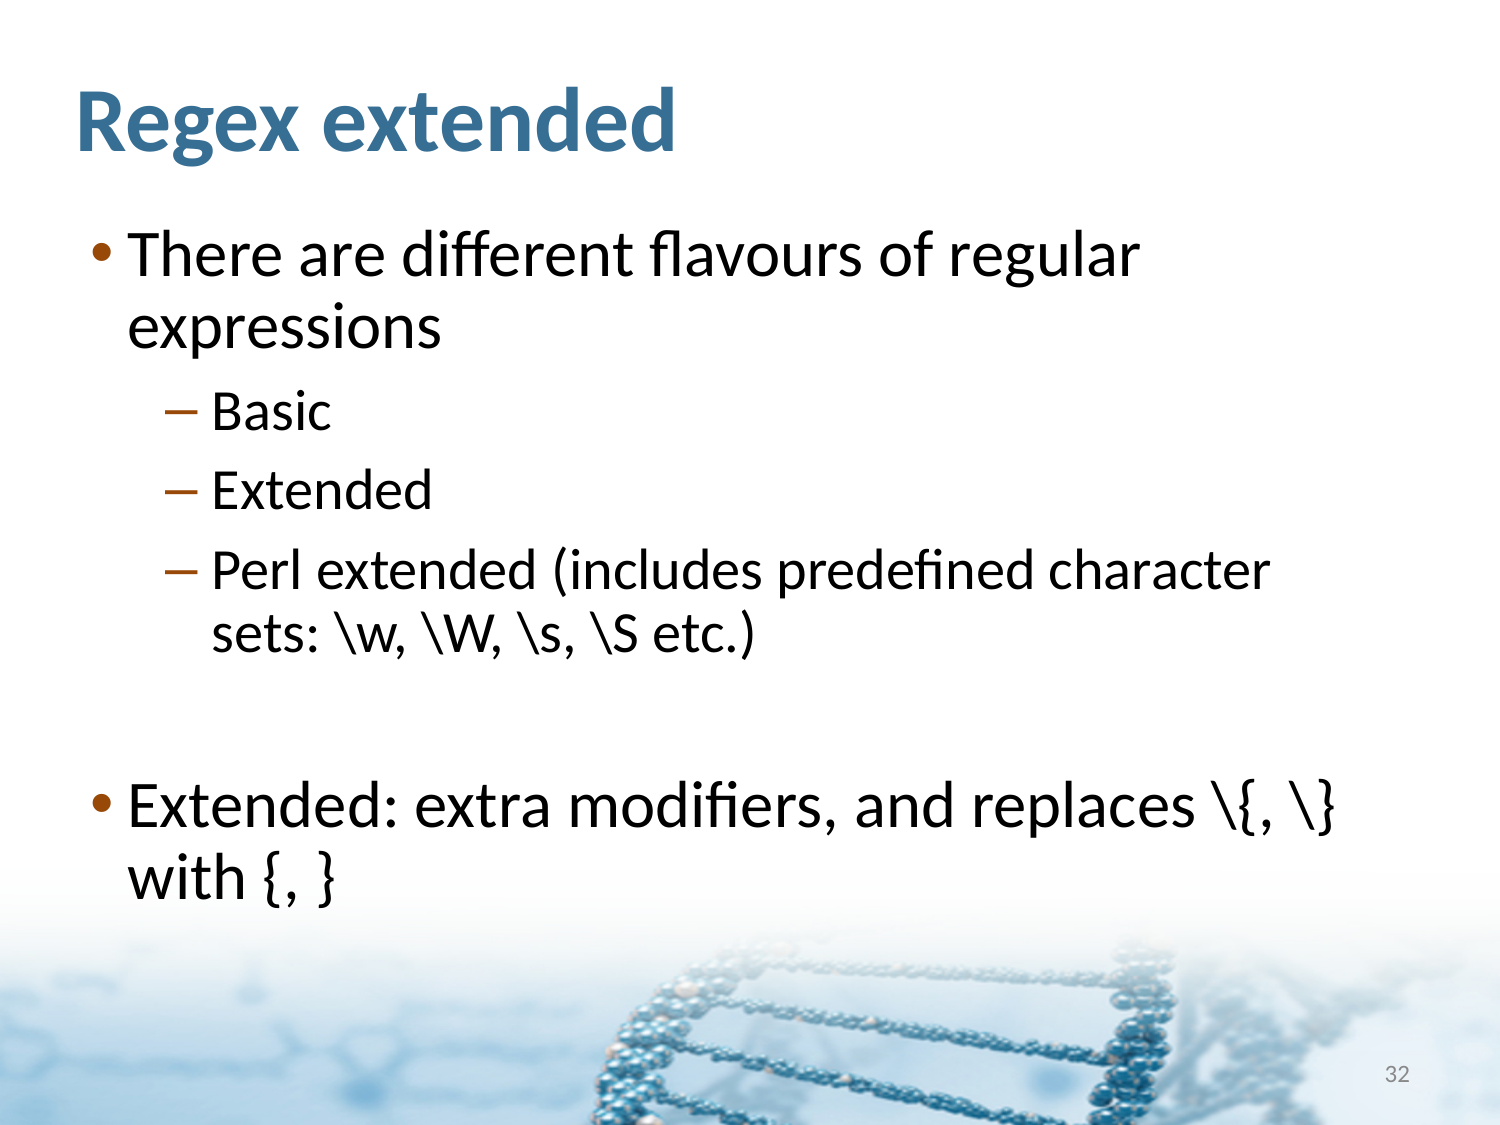

# Regex extended
There are different flavours of regular expressions
Basic
Extended
Perl extended (includes predefined character sets: \w, \W, \s, \S etc.)

Extended: extra modifiers, and replaces \{, \} with {, }

32